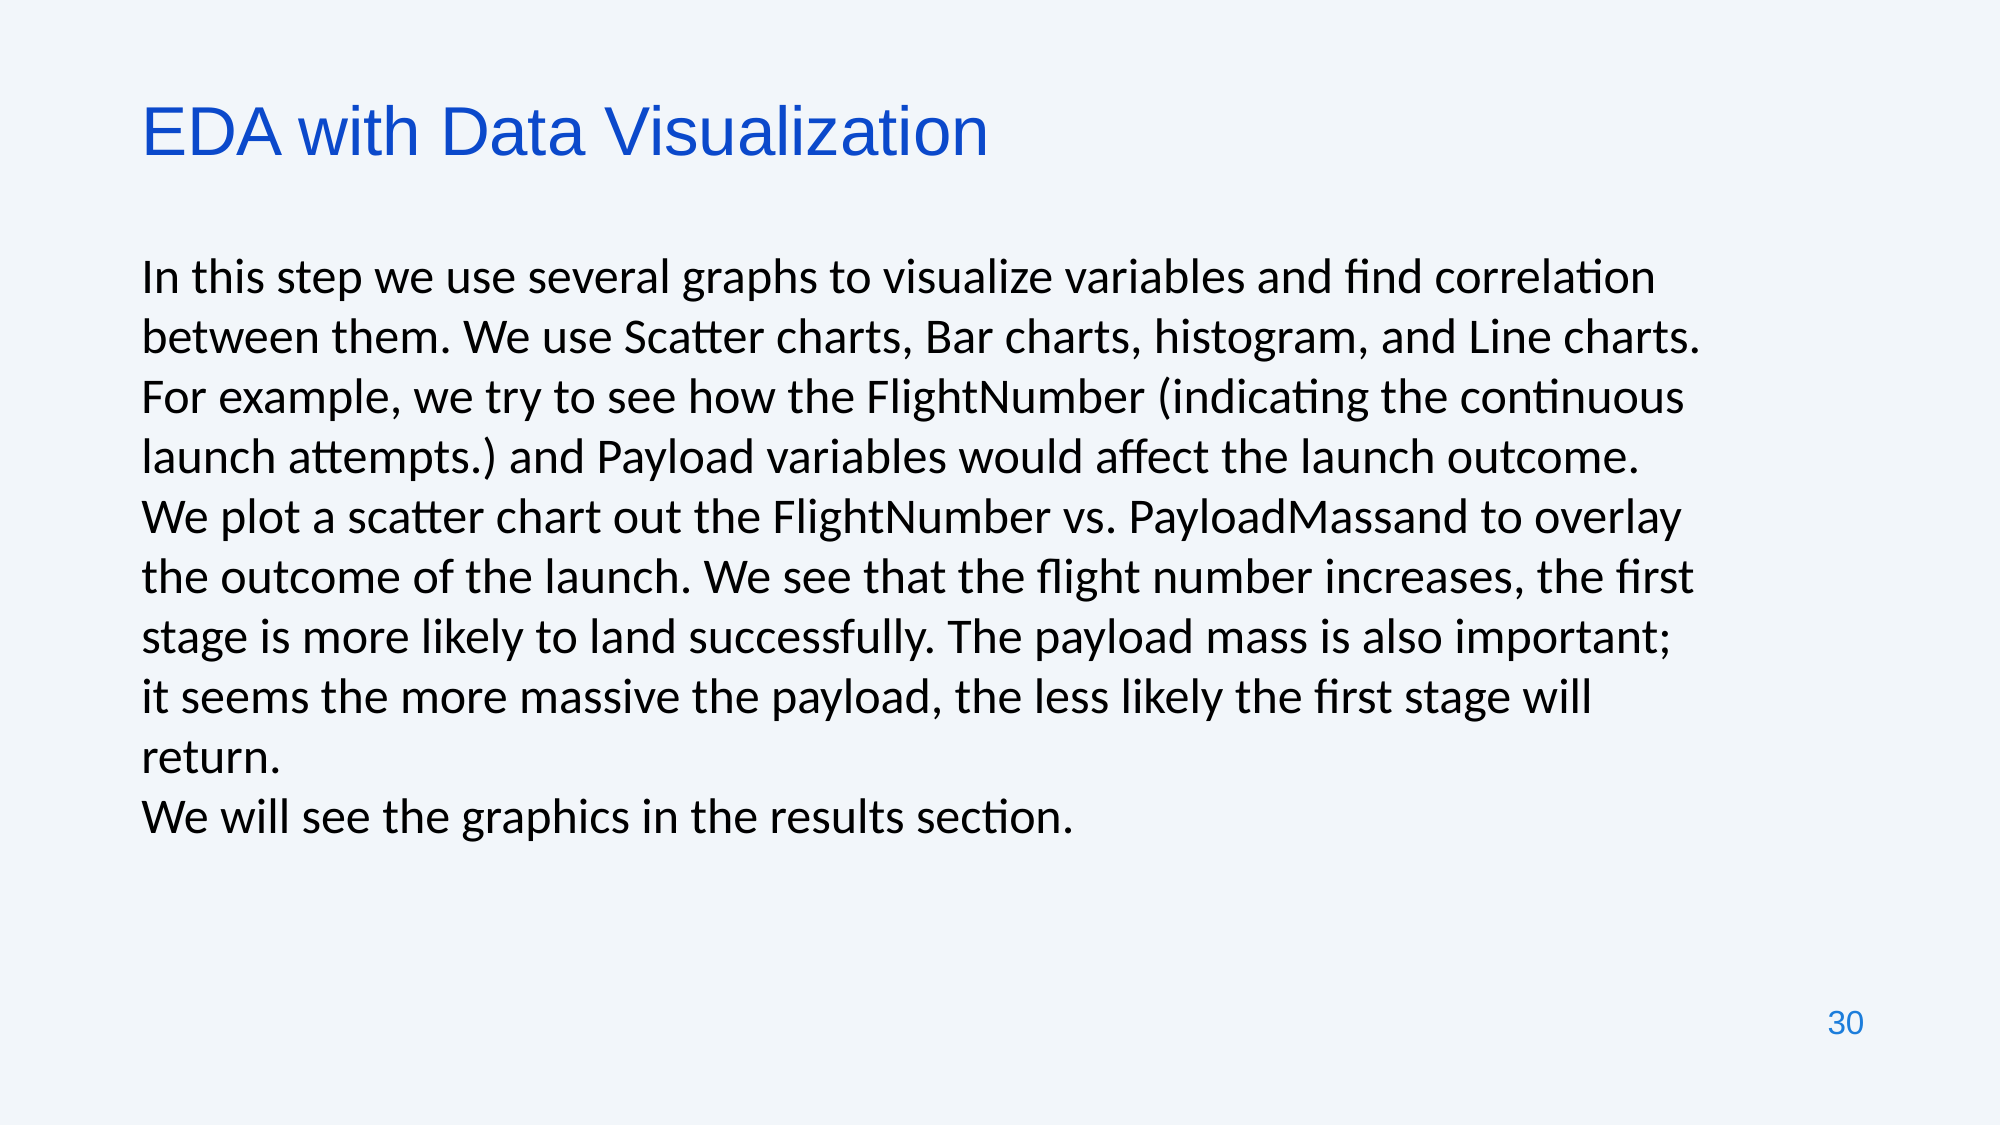

EDA with Data Visualization
In this step we use several graphs to visualize variables and find correlation between them. We use Scatter charts, Bar charts, histogram, and Line charts.
For example, we try to see how the FlightNumber (indicating the continuous launch attempts.) and Payload variables would affect the launch outcome.
We plot a scatter chart out the FlightNumber vs. PayloadMassand to overlay the outcome of the launch. We see that the flight number increases, the first stage is more likely to land successfully. The payload mass is also important; it seems the more massive the payload, the less likely the first stage will return.
We will see the graphics in the results section.
30